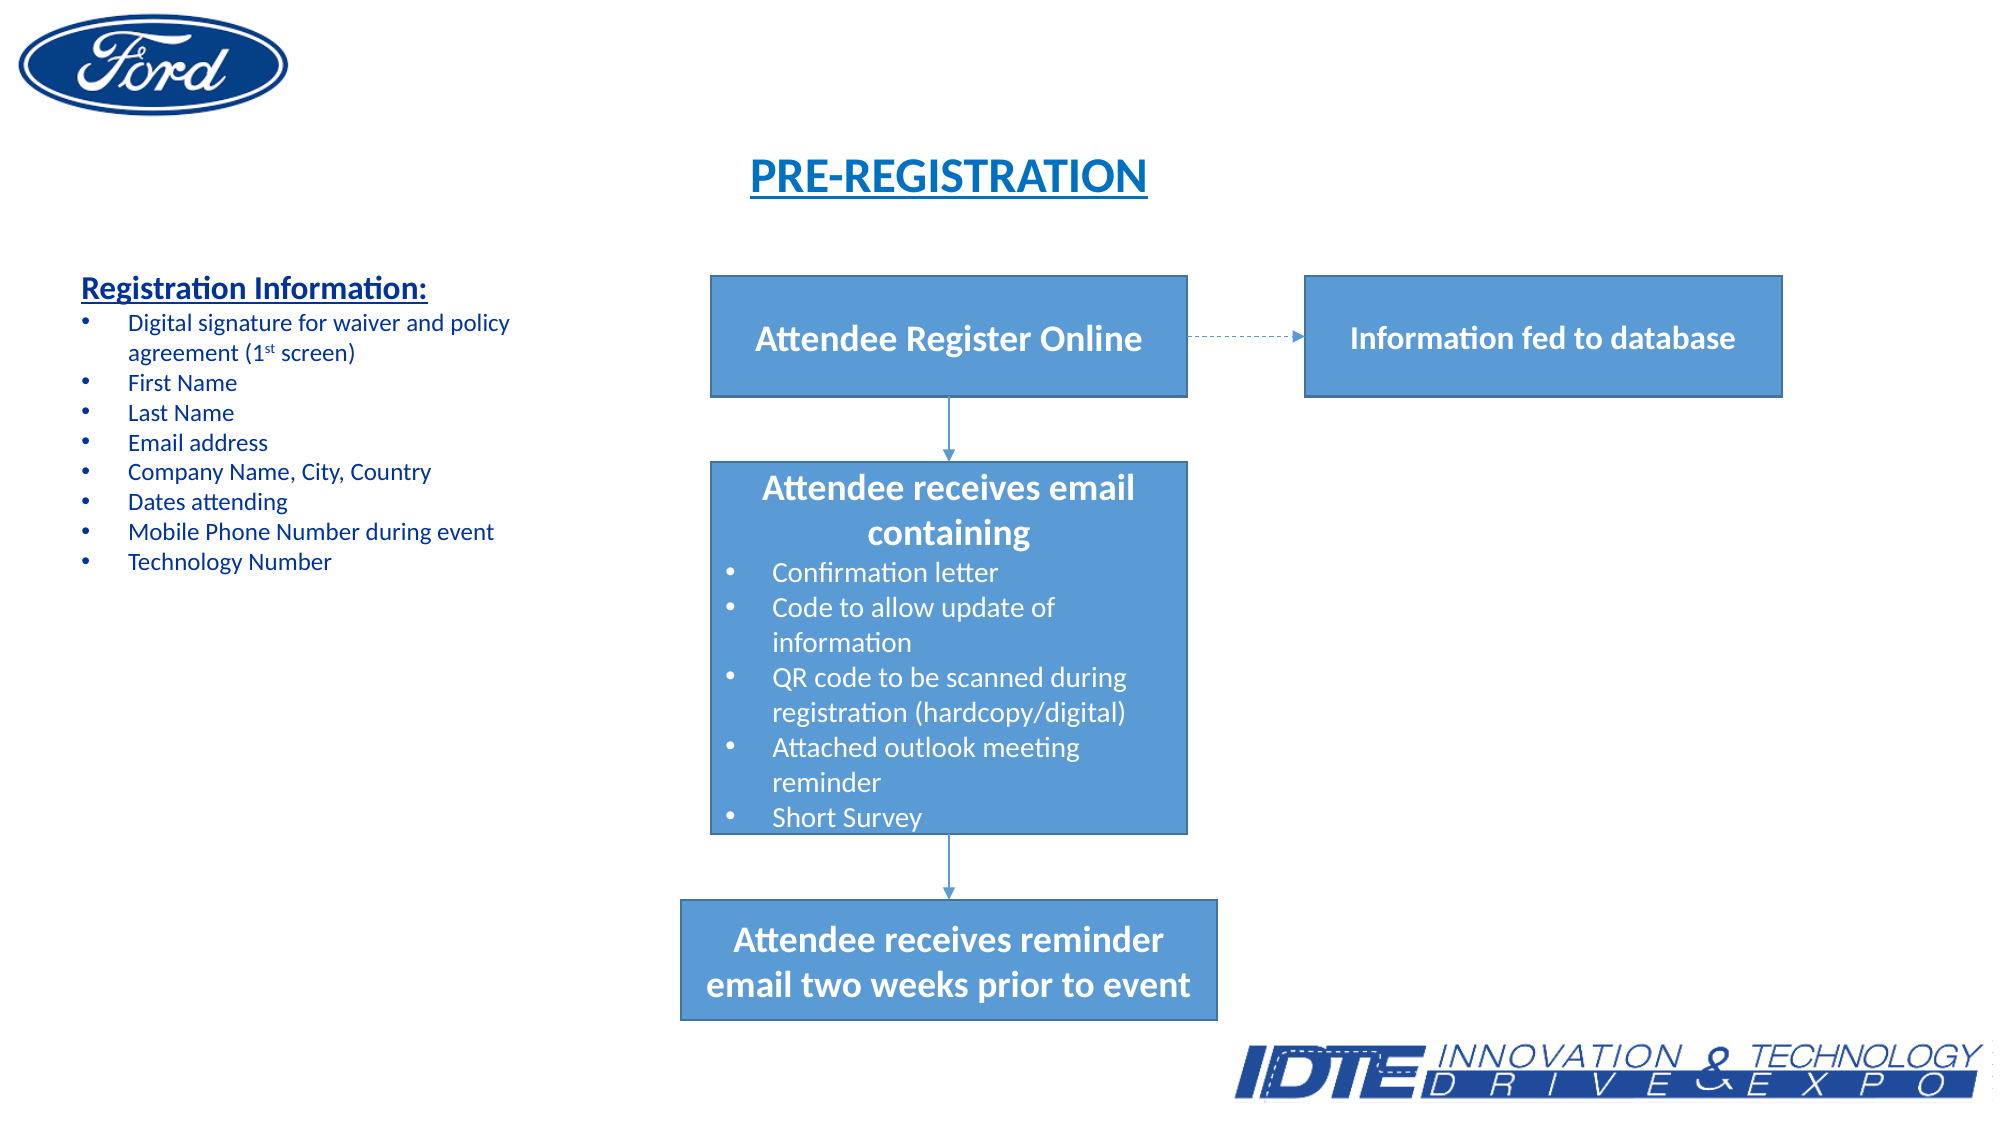

PRE-REGISTRATION
Registration Information:
Digital signature for waiver and policy agreement (1st screen)
First Name
Last Name
Email address
Company Name, City, Country
Dates attending
Mobile Phone Number during event
Technology Number
Information fed to database
Attendee Register Online
Attendee receives email containing
Confirmation letter
Code to allow update of information
QR code to be scanned during registration (hardcopy/digital)
Attached outlook meeting reminder
Short Survey
Attendee receives reminder email two weeks prior to event